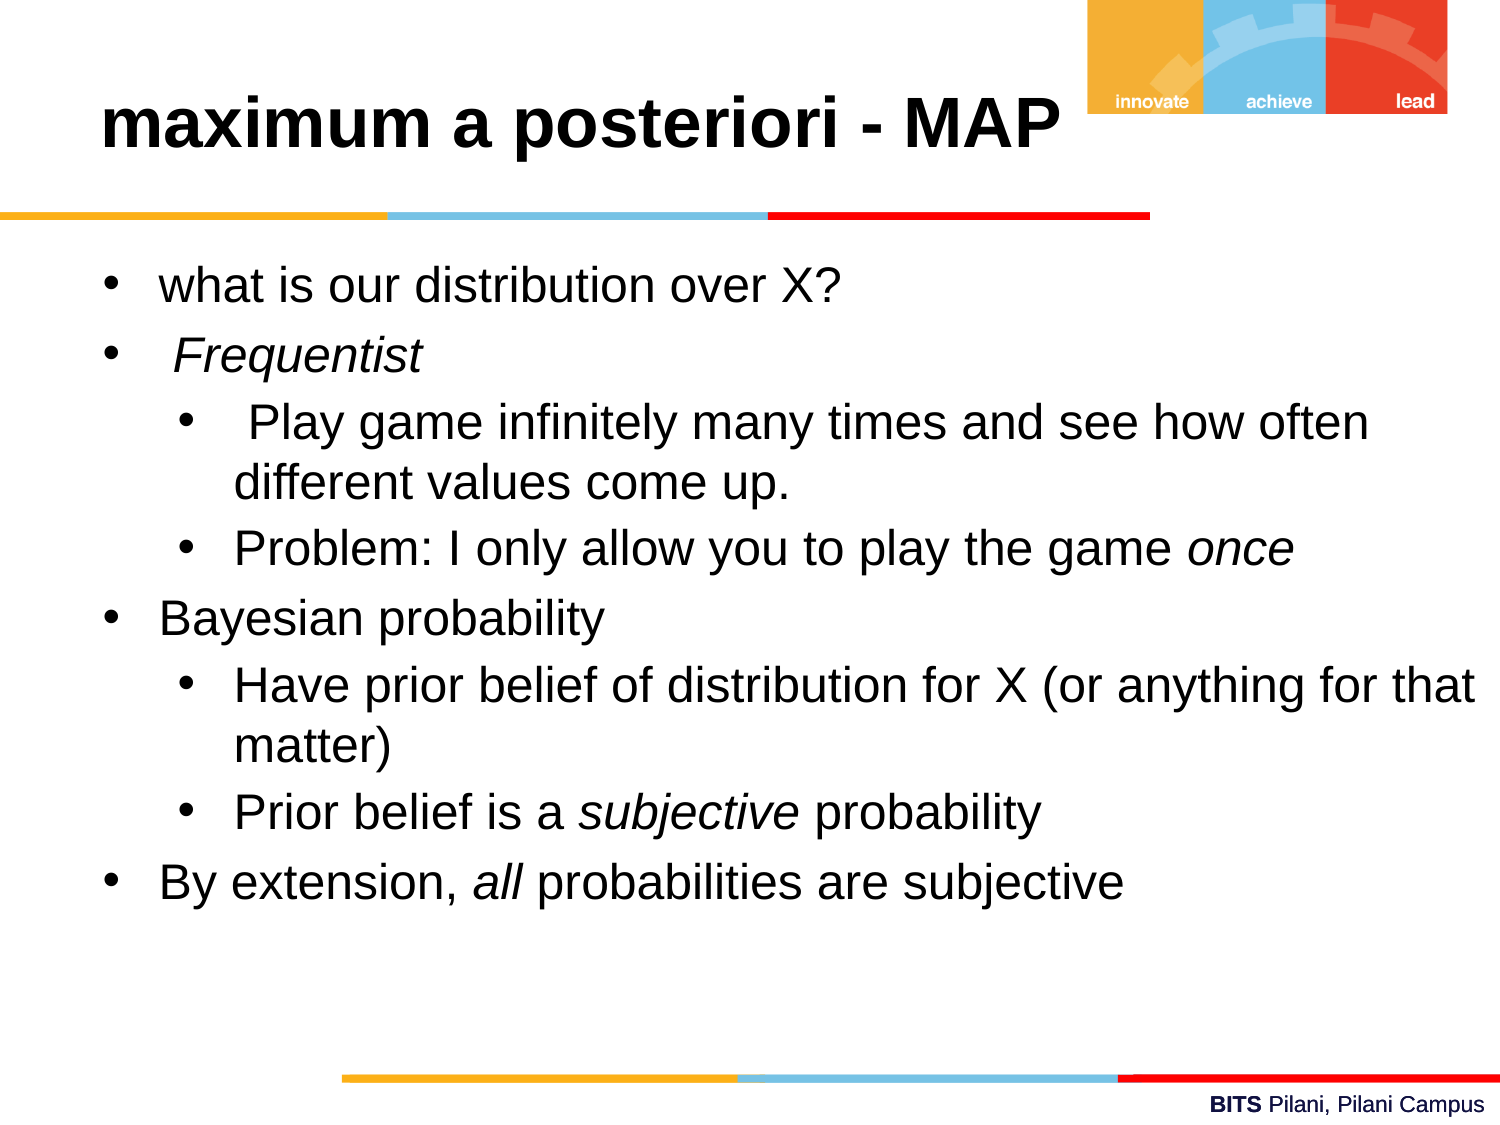

maximum a posteriori - MAP
what is our distribution over X?
 Frequentist
 Play game infinitely many times and see how often different values come up.
Problem: I only allow you to play the game once
Bayesian probability
Have prior belief of distribution for X (or anything for that matter)
Prior belief is a subjective probability
By extension, all probabilities are subjective